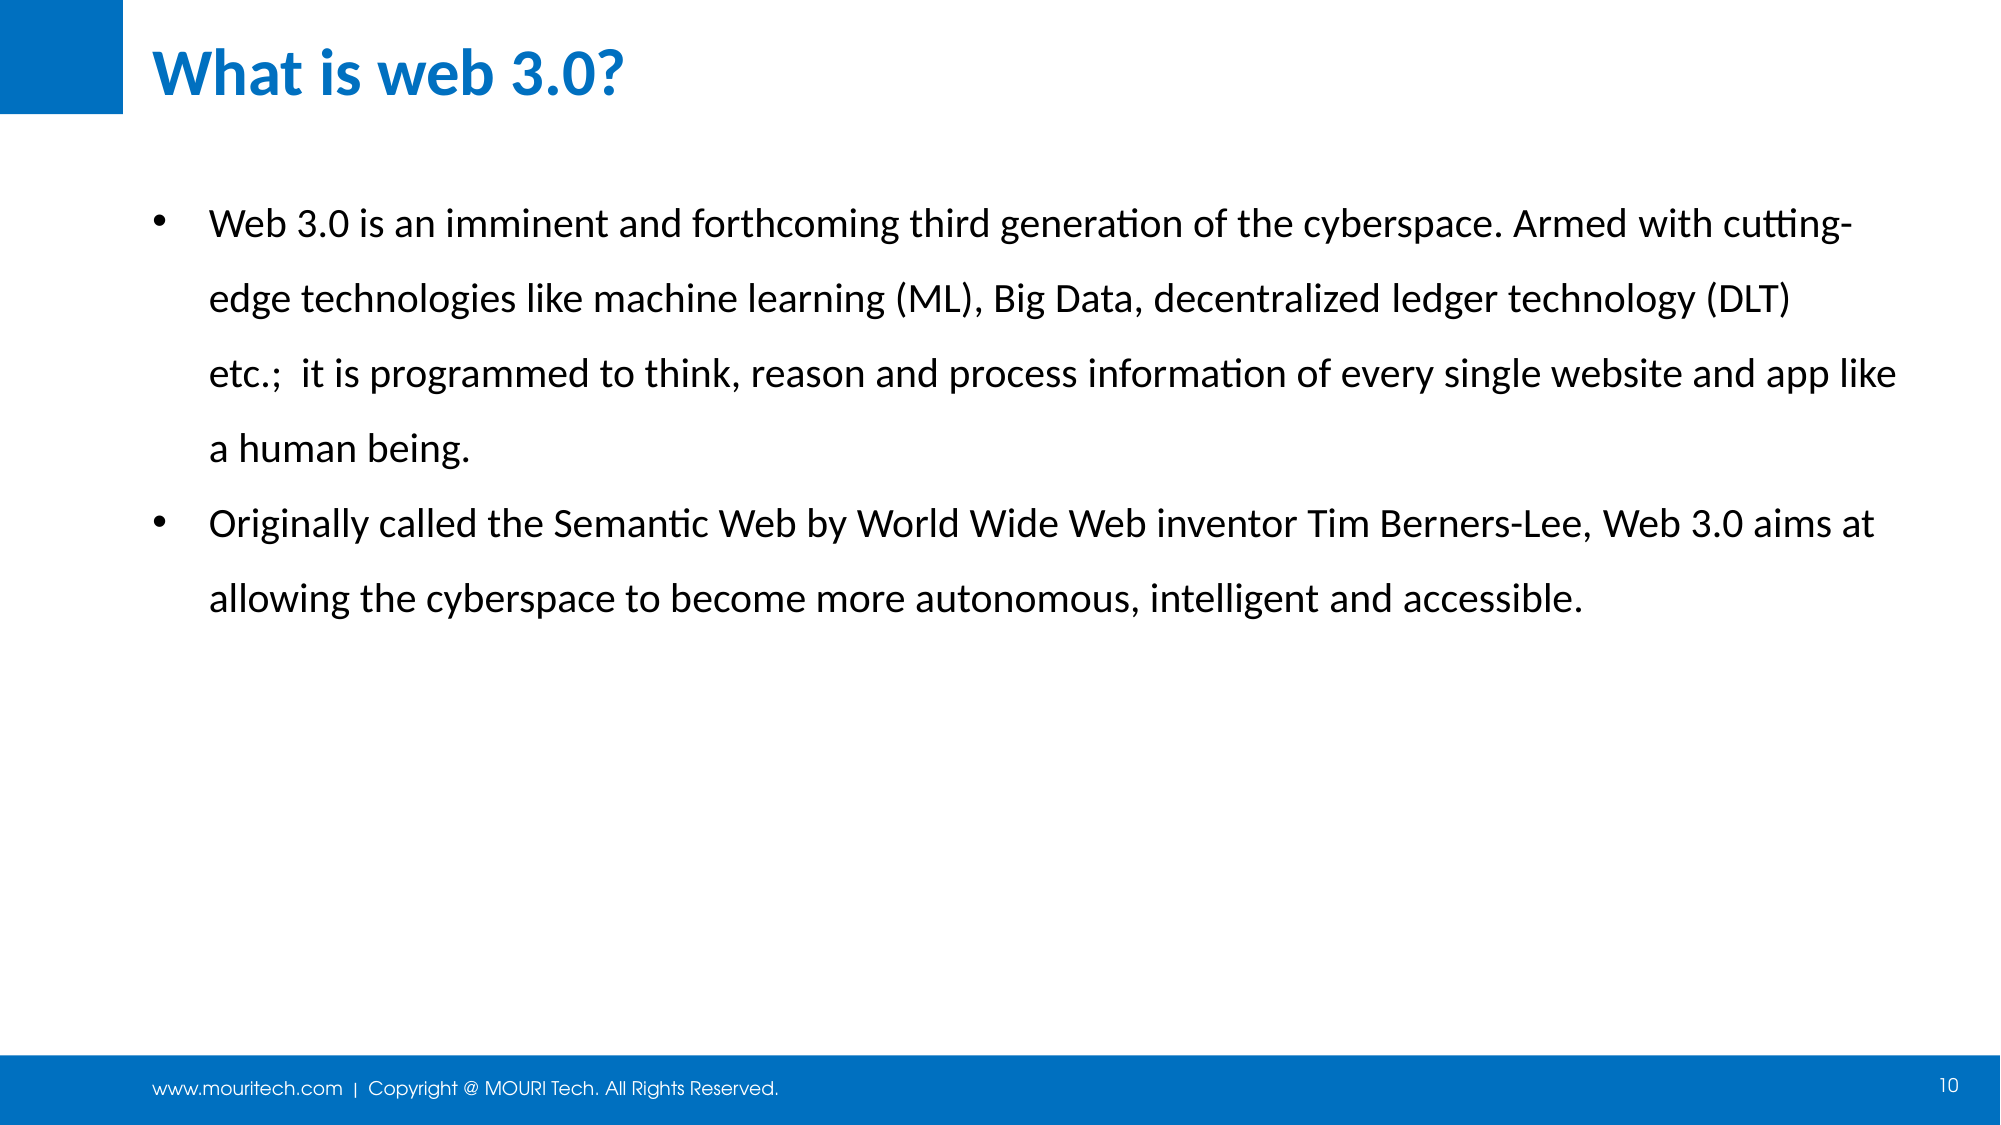

# What is web 3.0?
Web 3.0 is an imminent and forthcoming third generation of the cyberspace. Armed with cutting-edge technologies like machine learning (ML), Big Data, decentralized ledger technology (DLT) etc.;  it is programmed to think, reason and process information of every single website and app like a human being.
Originally called the Semantic Web by World Wide Web inventor Tim Berners-Lee, Web 3.0 aims at allowing the cyberspace to become more autonomous, intelligent and accessible.